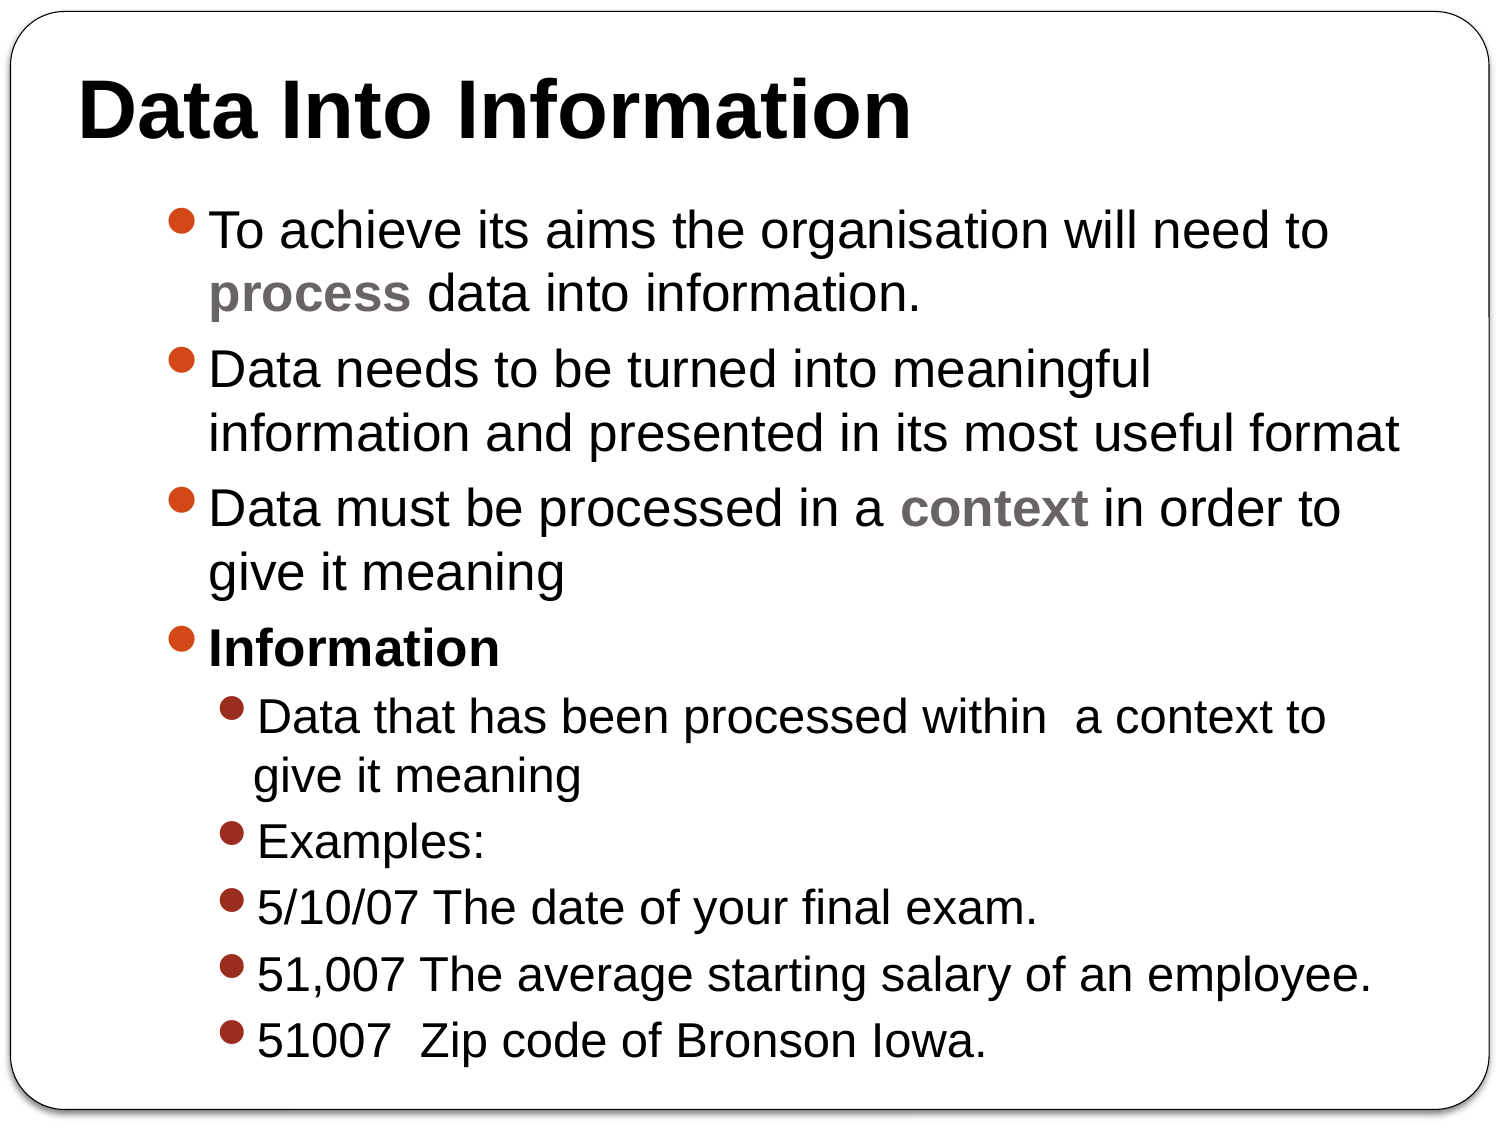

# Data Into Information
To achieve its aims the organisation will need to process data into information.
Data needs to be turned into meaningful information and presented in its most useful format
Data must be processed in a context in order to give it meaning
Information
Data that has been processed within  a context to give it meaning
Examples:
5/10/07 The date of your final exam.
51,007 The average starting salary of an employee.
51007  Zip code of Bronson Iowa.